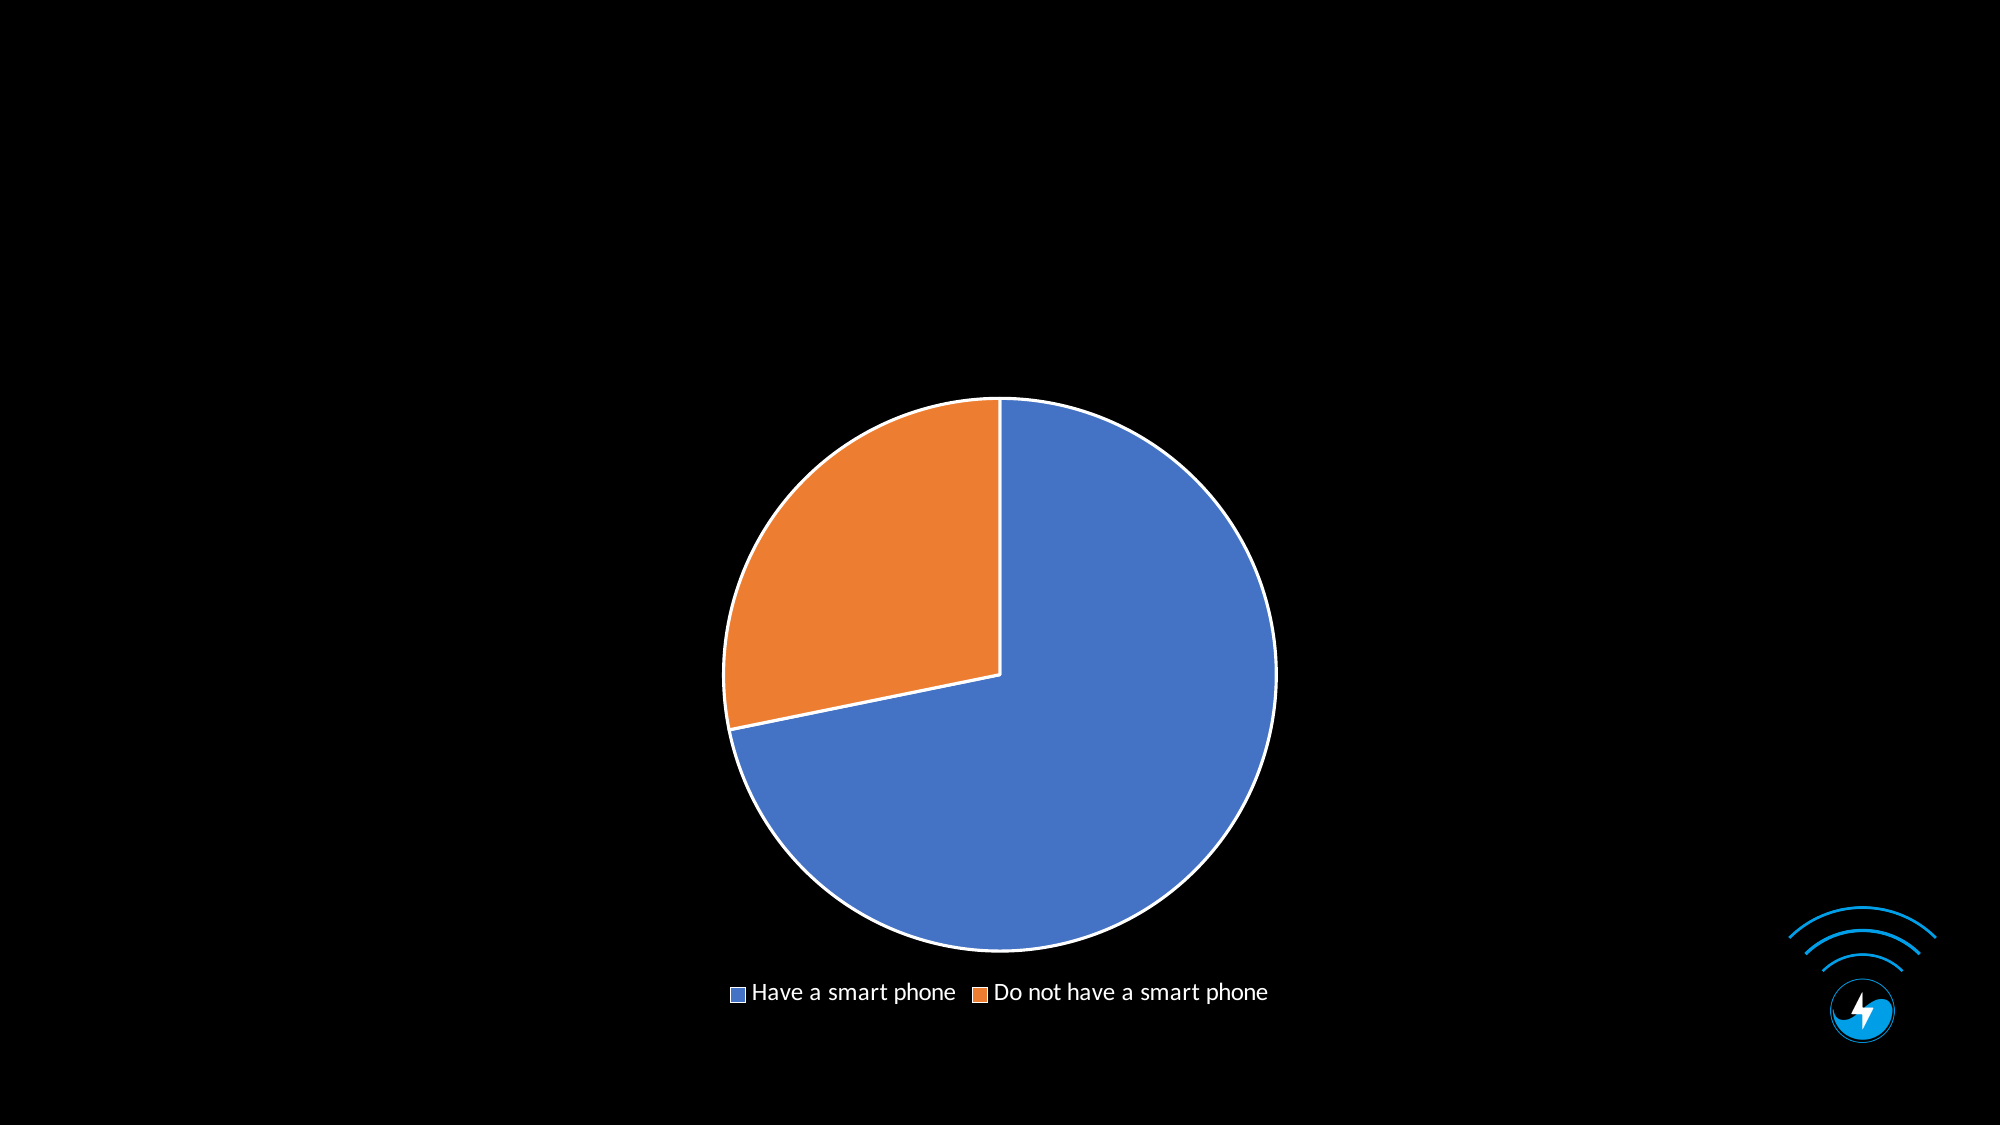

#

### Chart:

| Category |      |
|---|---|
| Have a smart phone | 0.718 |
| Do not have a smart phone | 0.282 |